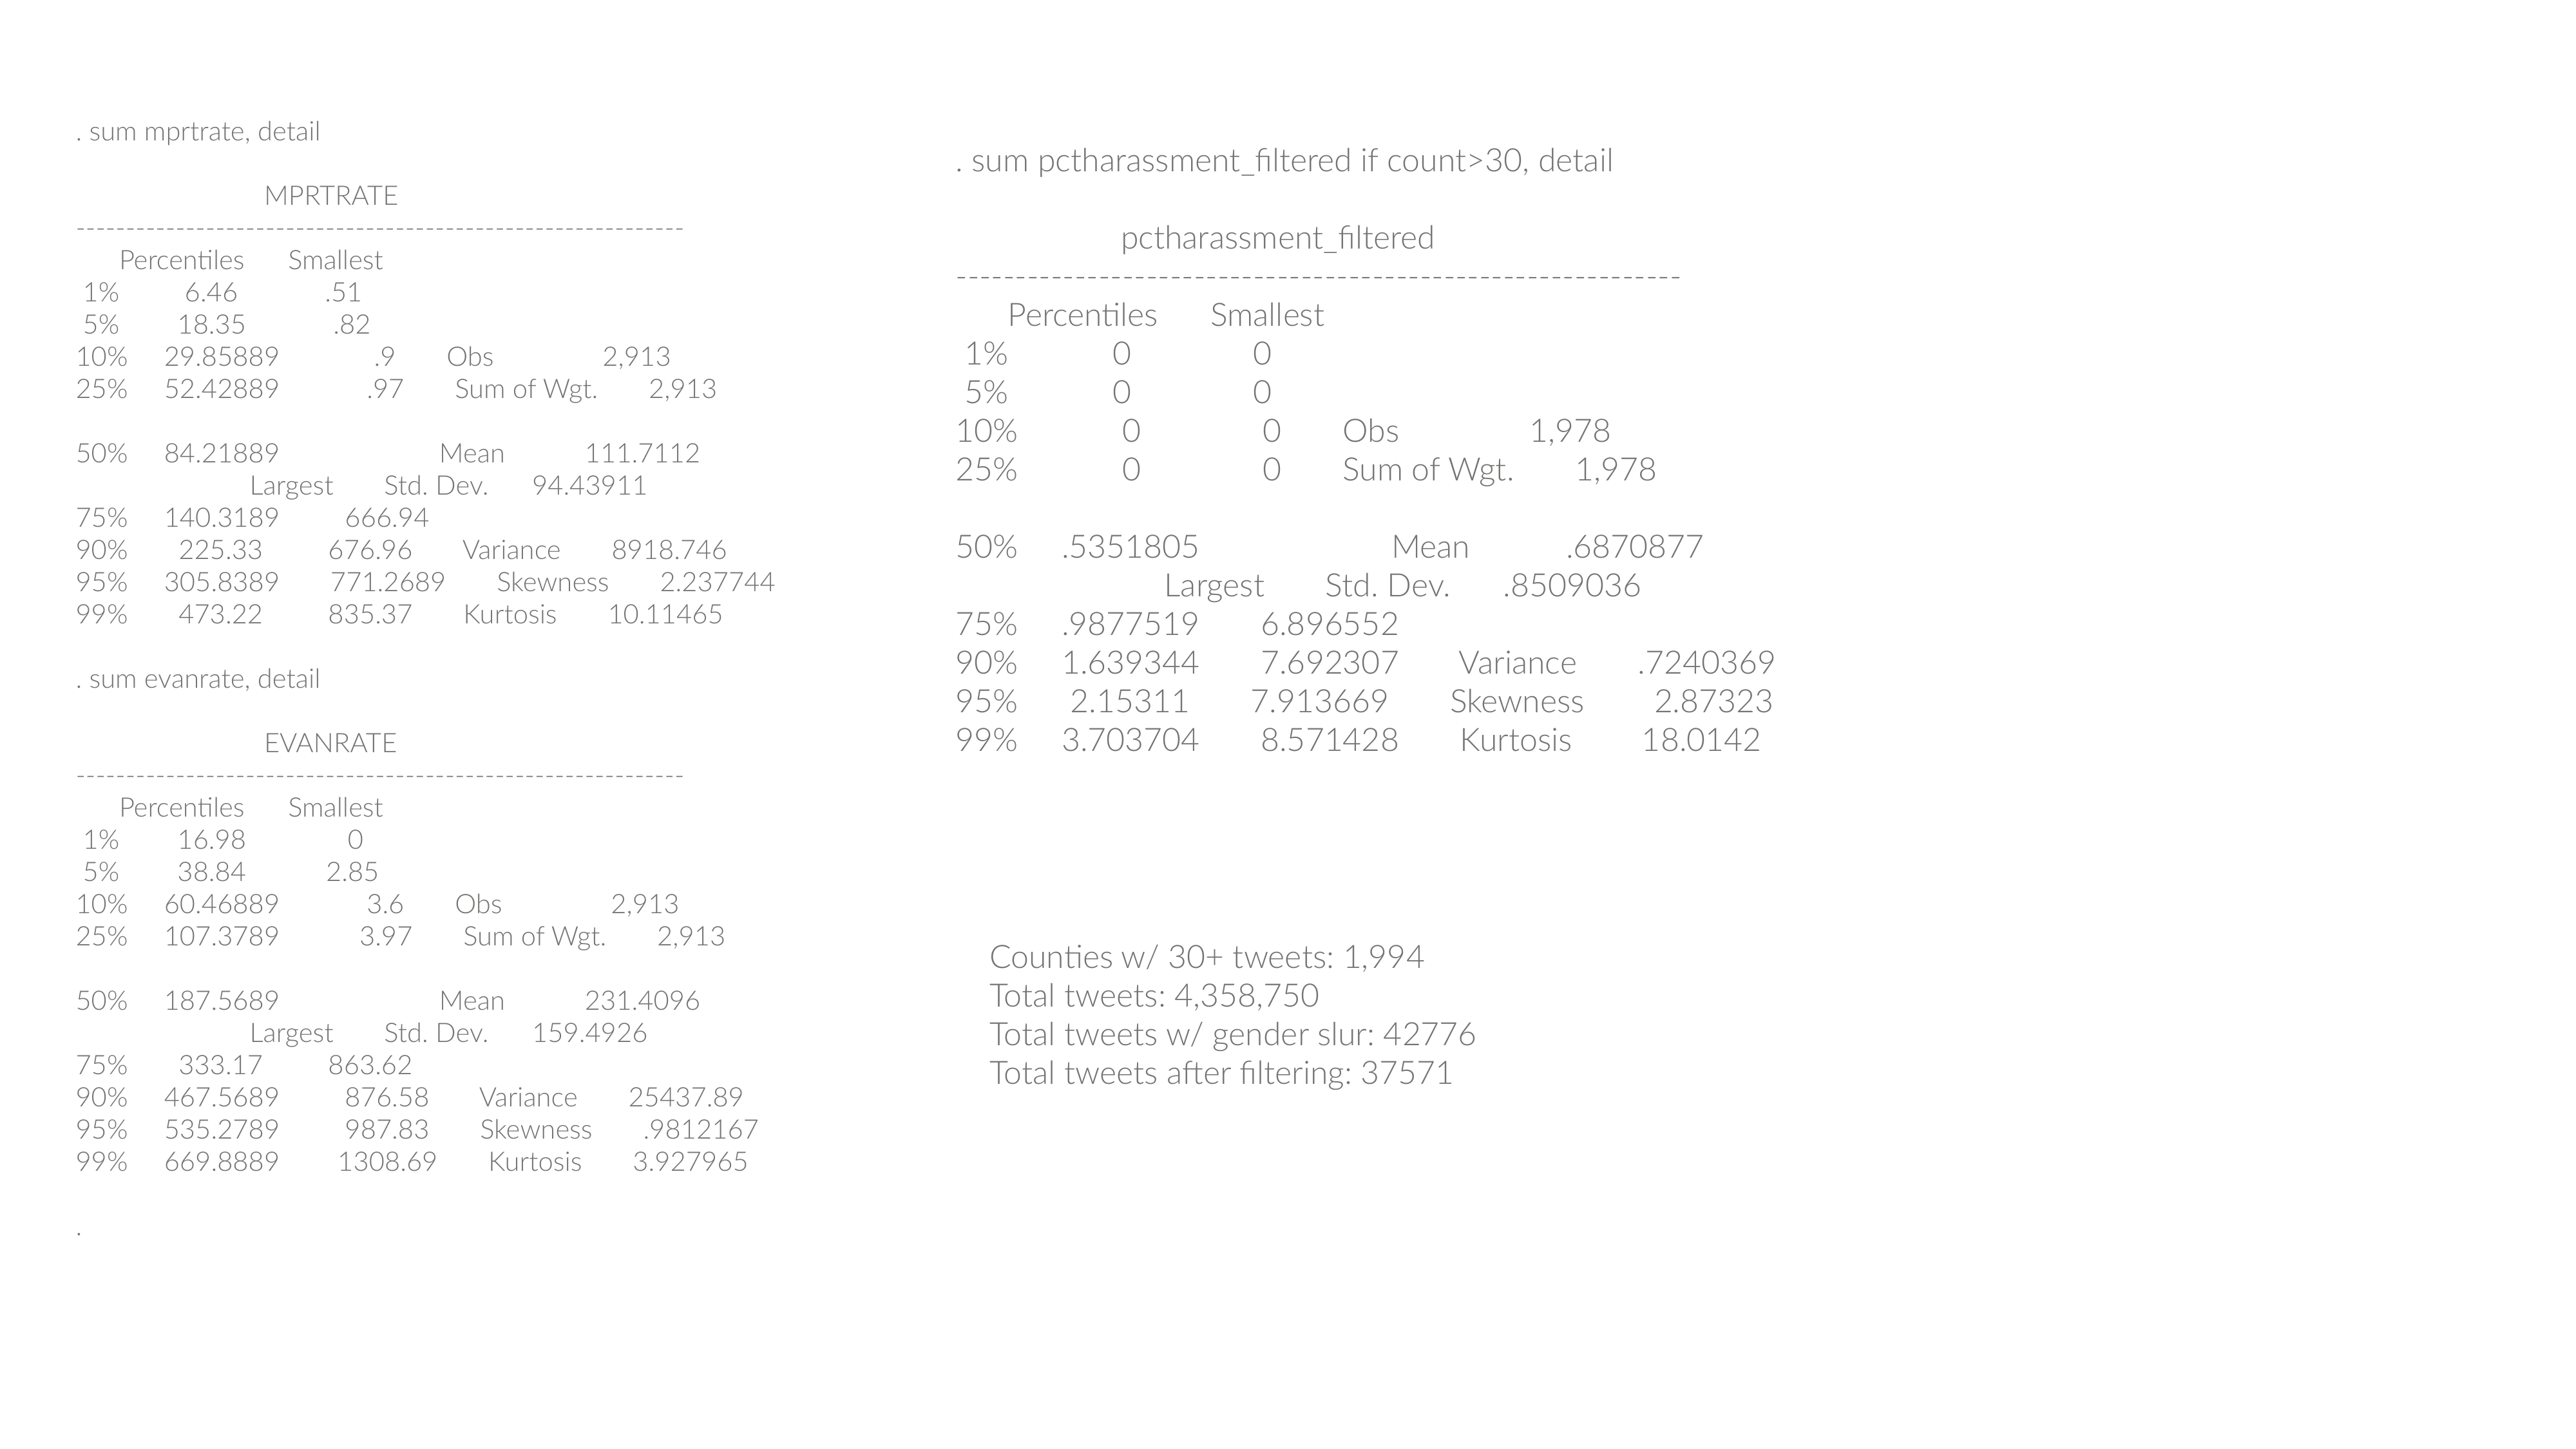

. sum mprtrate, detail

                          MPRTRATE
-------------------------------------------------------------
      Percentiles      Smallest
 1%         6.46            .51
 5%        18.35            .82
10%     29.85889             .9       Obs               2,913
25%     52.42889            .97       Sum of Wgt.       2,913

50%     84.21889                      Mean           111.7112
                        Largest       Std. Dev.      94.43911
75%     140.3189         666.94
90%       225.33         676.96       Variance       8918.746
95%     305.8389       771.2689       Skewness       2.237744
99%       473.22         835.37       Kurtosis       10.11465

. sum evanrate, detail

                          EVANRATE
-------------------------------------------------------------
      Percentiles      Smallest
 1%        16.98              0
 5%        38.84           2.85
10%     60.46889            3.6       Obs               2,913
25%     107.3789           3.97       Sum of Wgt.       2,913

50%     187.5689                      Mean           231.4096
                        Largest       Std. Dev.      159.4926
75%       333.17         863.62
90%     467.5689         876.58       Variance       25437.89
95%     535.2789         987.83       Skewness       .9812167
99%     669.8889        1308.69       Kurtosis       3.927965

.
. sum pctharassment_filtered if count>30, detail

                   pctharassment_filtered
-------------------------------------------------------------
      Percentiles      Smallest
 1%            0              0
 5%            0              0
10%            0              0       Obs               1,978
25%            0              0       Sum of Wgt.       1,978

50%     .5351805                      Mean           .6870877
                        Largest       Std. Dev.      .8509036
75%     .9877519       6.896552
90%     1.639344       7.692307       Variance       .7240369
95%      2.15311       7.913669       Skewness        2.87323
99%     3.703704       8.571428       Kurtosis        18.0142
Counties w/ 30+ tweets: 1,994
Total tweets: 4,358,750
Total tweets w/ gender slur: 42776
Total tweets after filtering: 37571